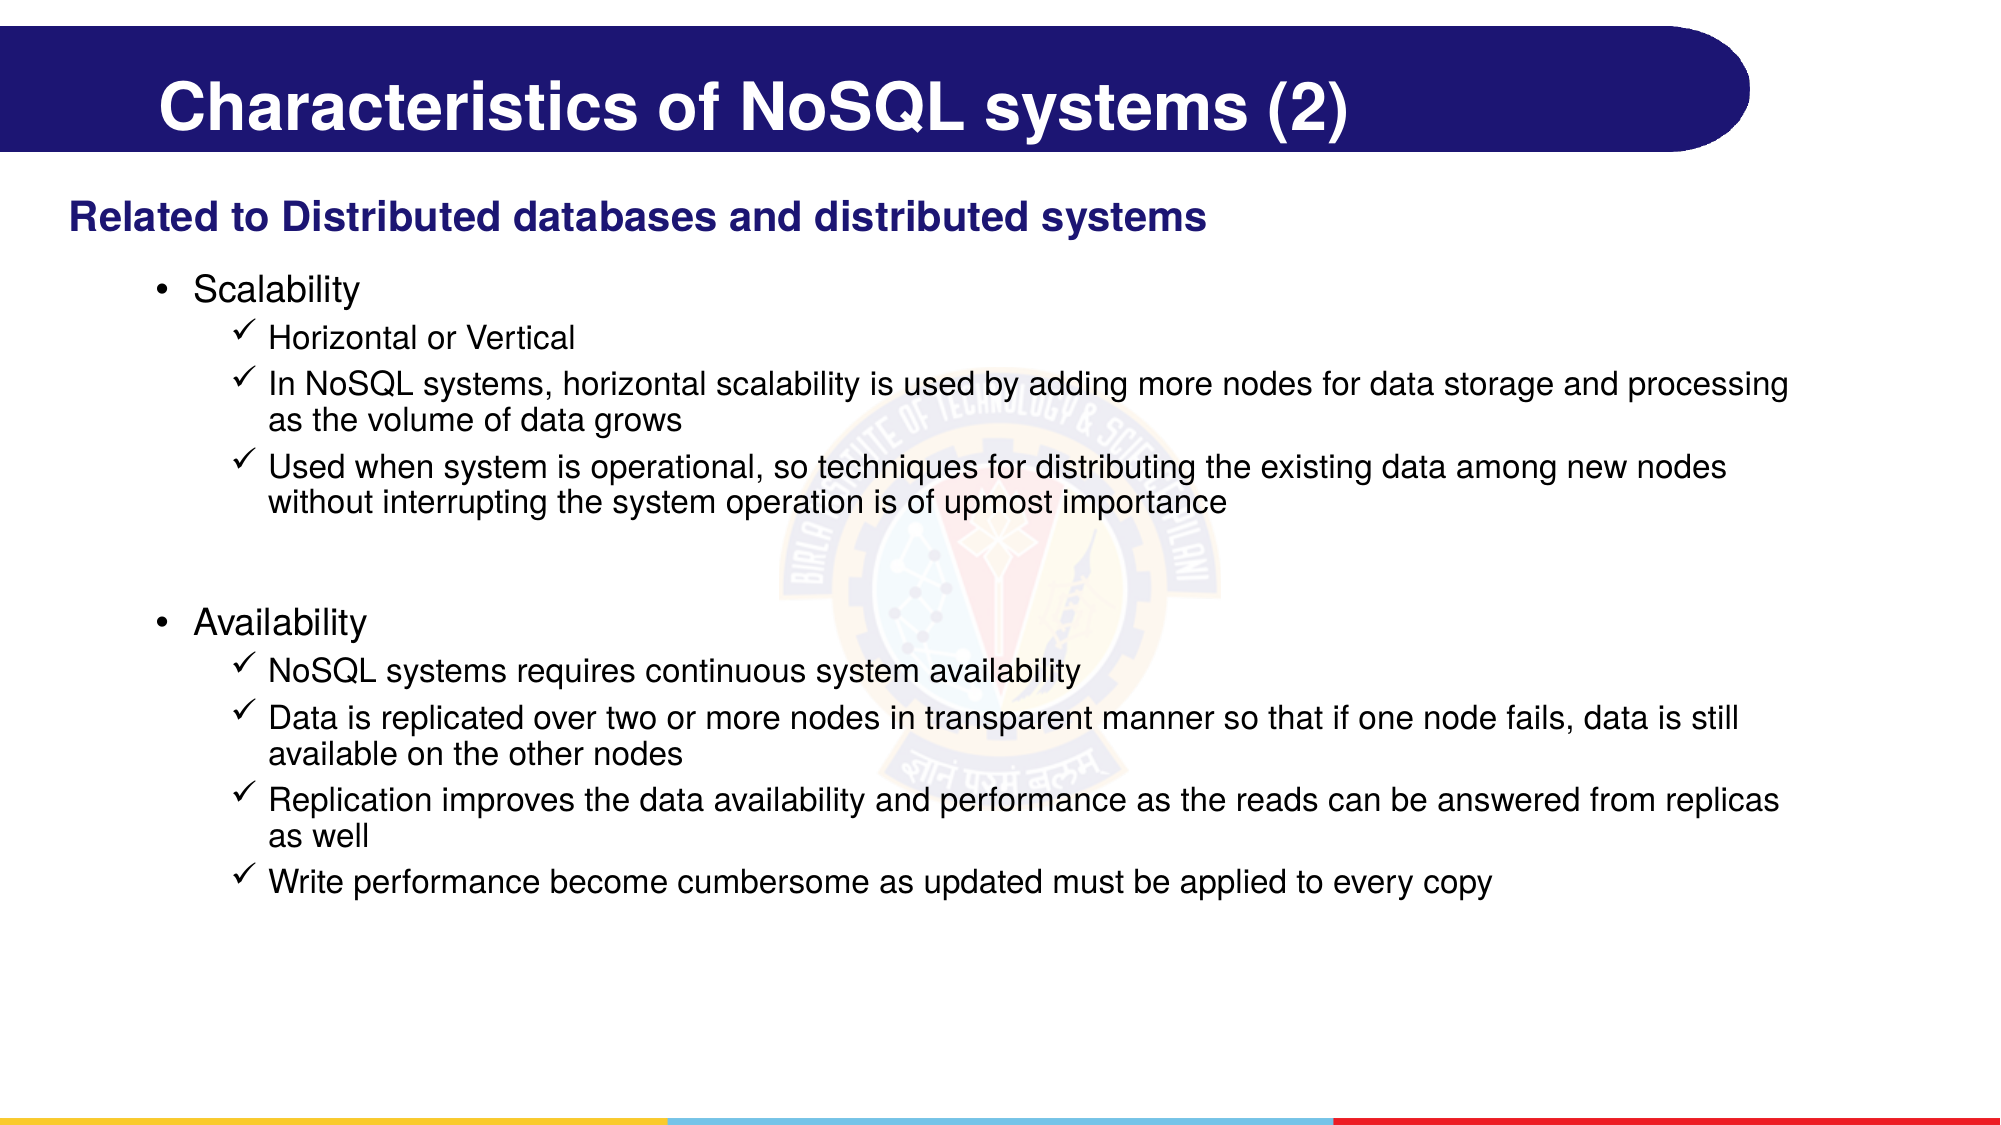

# Characteristics of NoSQL systems (2)
Related to Distributed databases and distributed systems

Scalability
Horizontal or Vertical
In NoSQL systems, horizontal scalability is used by adding more nodes for data storage and processing as the volume of data grows
Used when system is operational, so techniques for distributing the existing data among new nodes without interrupting the system operation is of upmost importance

Availability
NoSQL systems requires continuous system availability
Data is replicated over two or more nodes in transparent manner so that if one node fails, data is still available on the other nodes
Replication improves the data availability and performance as the reads can be answered from replicas as well
Write performance become cumbersome as updated must be applied to every copy